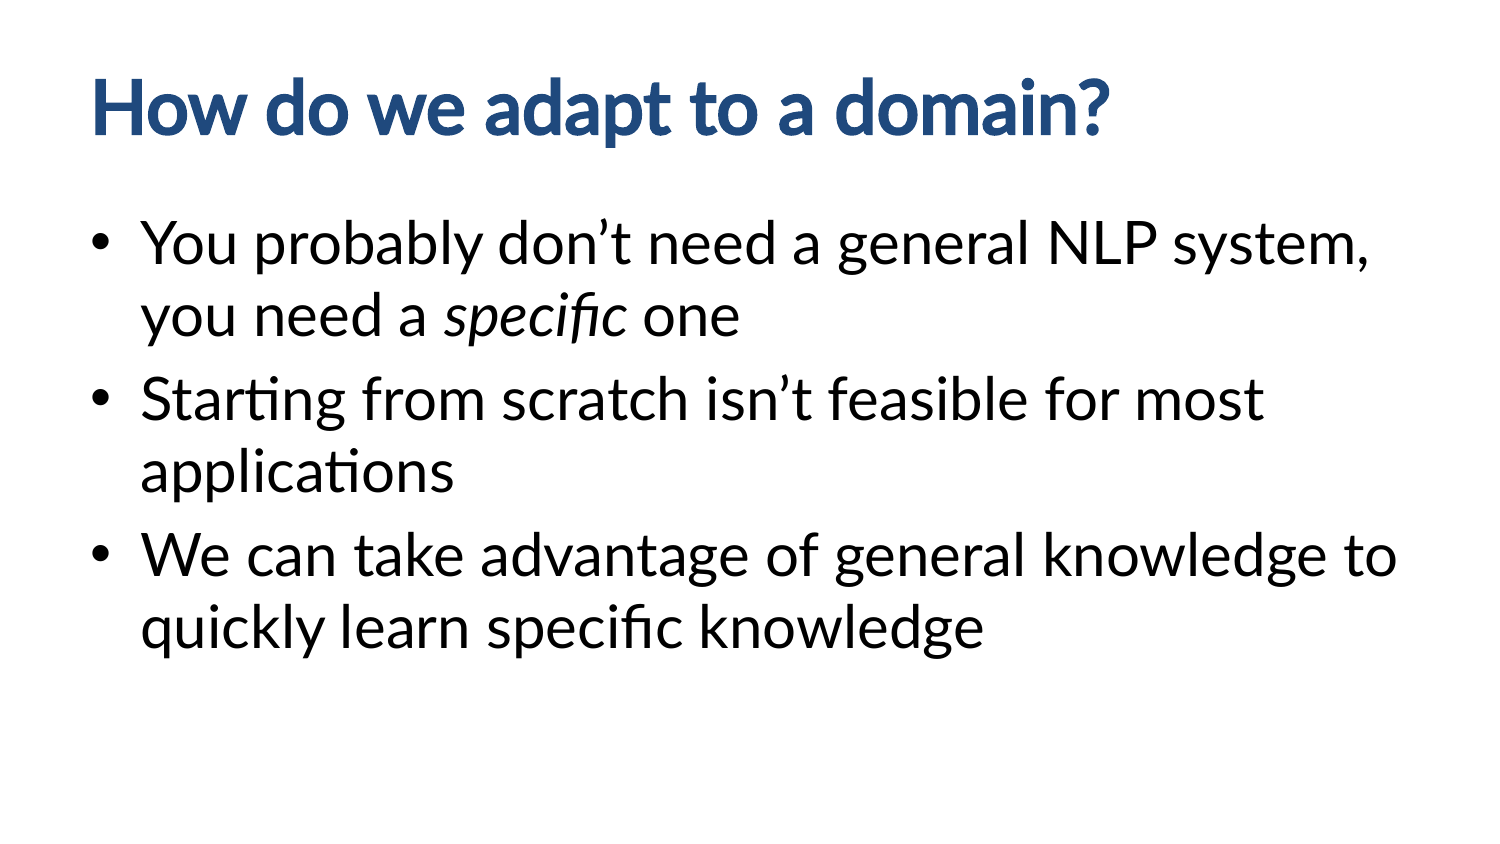

# How do we adapt to a domain?
You probably don’t need a general NLP system, you need a specific one
Starting from scratch isn’t feasible for most applications
We can take advantage of general knowledge to quickly learn specific knowledge